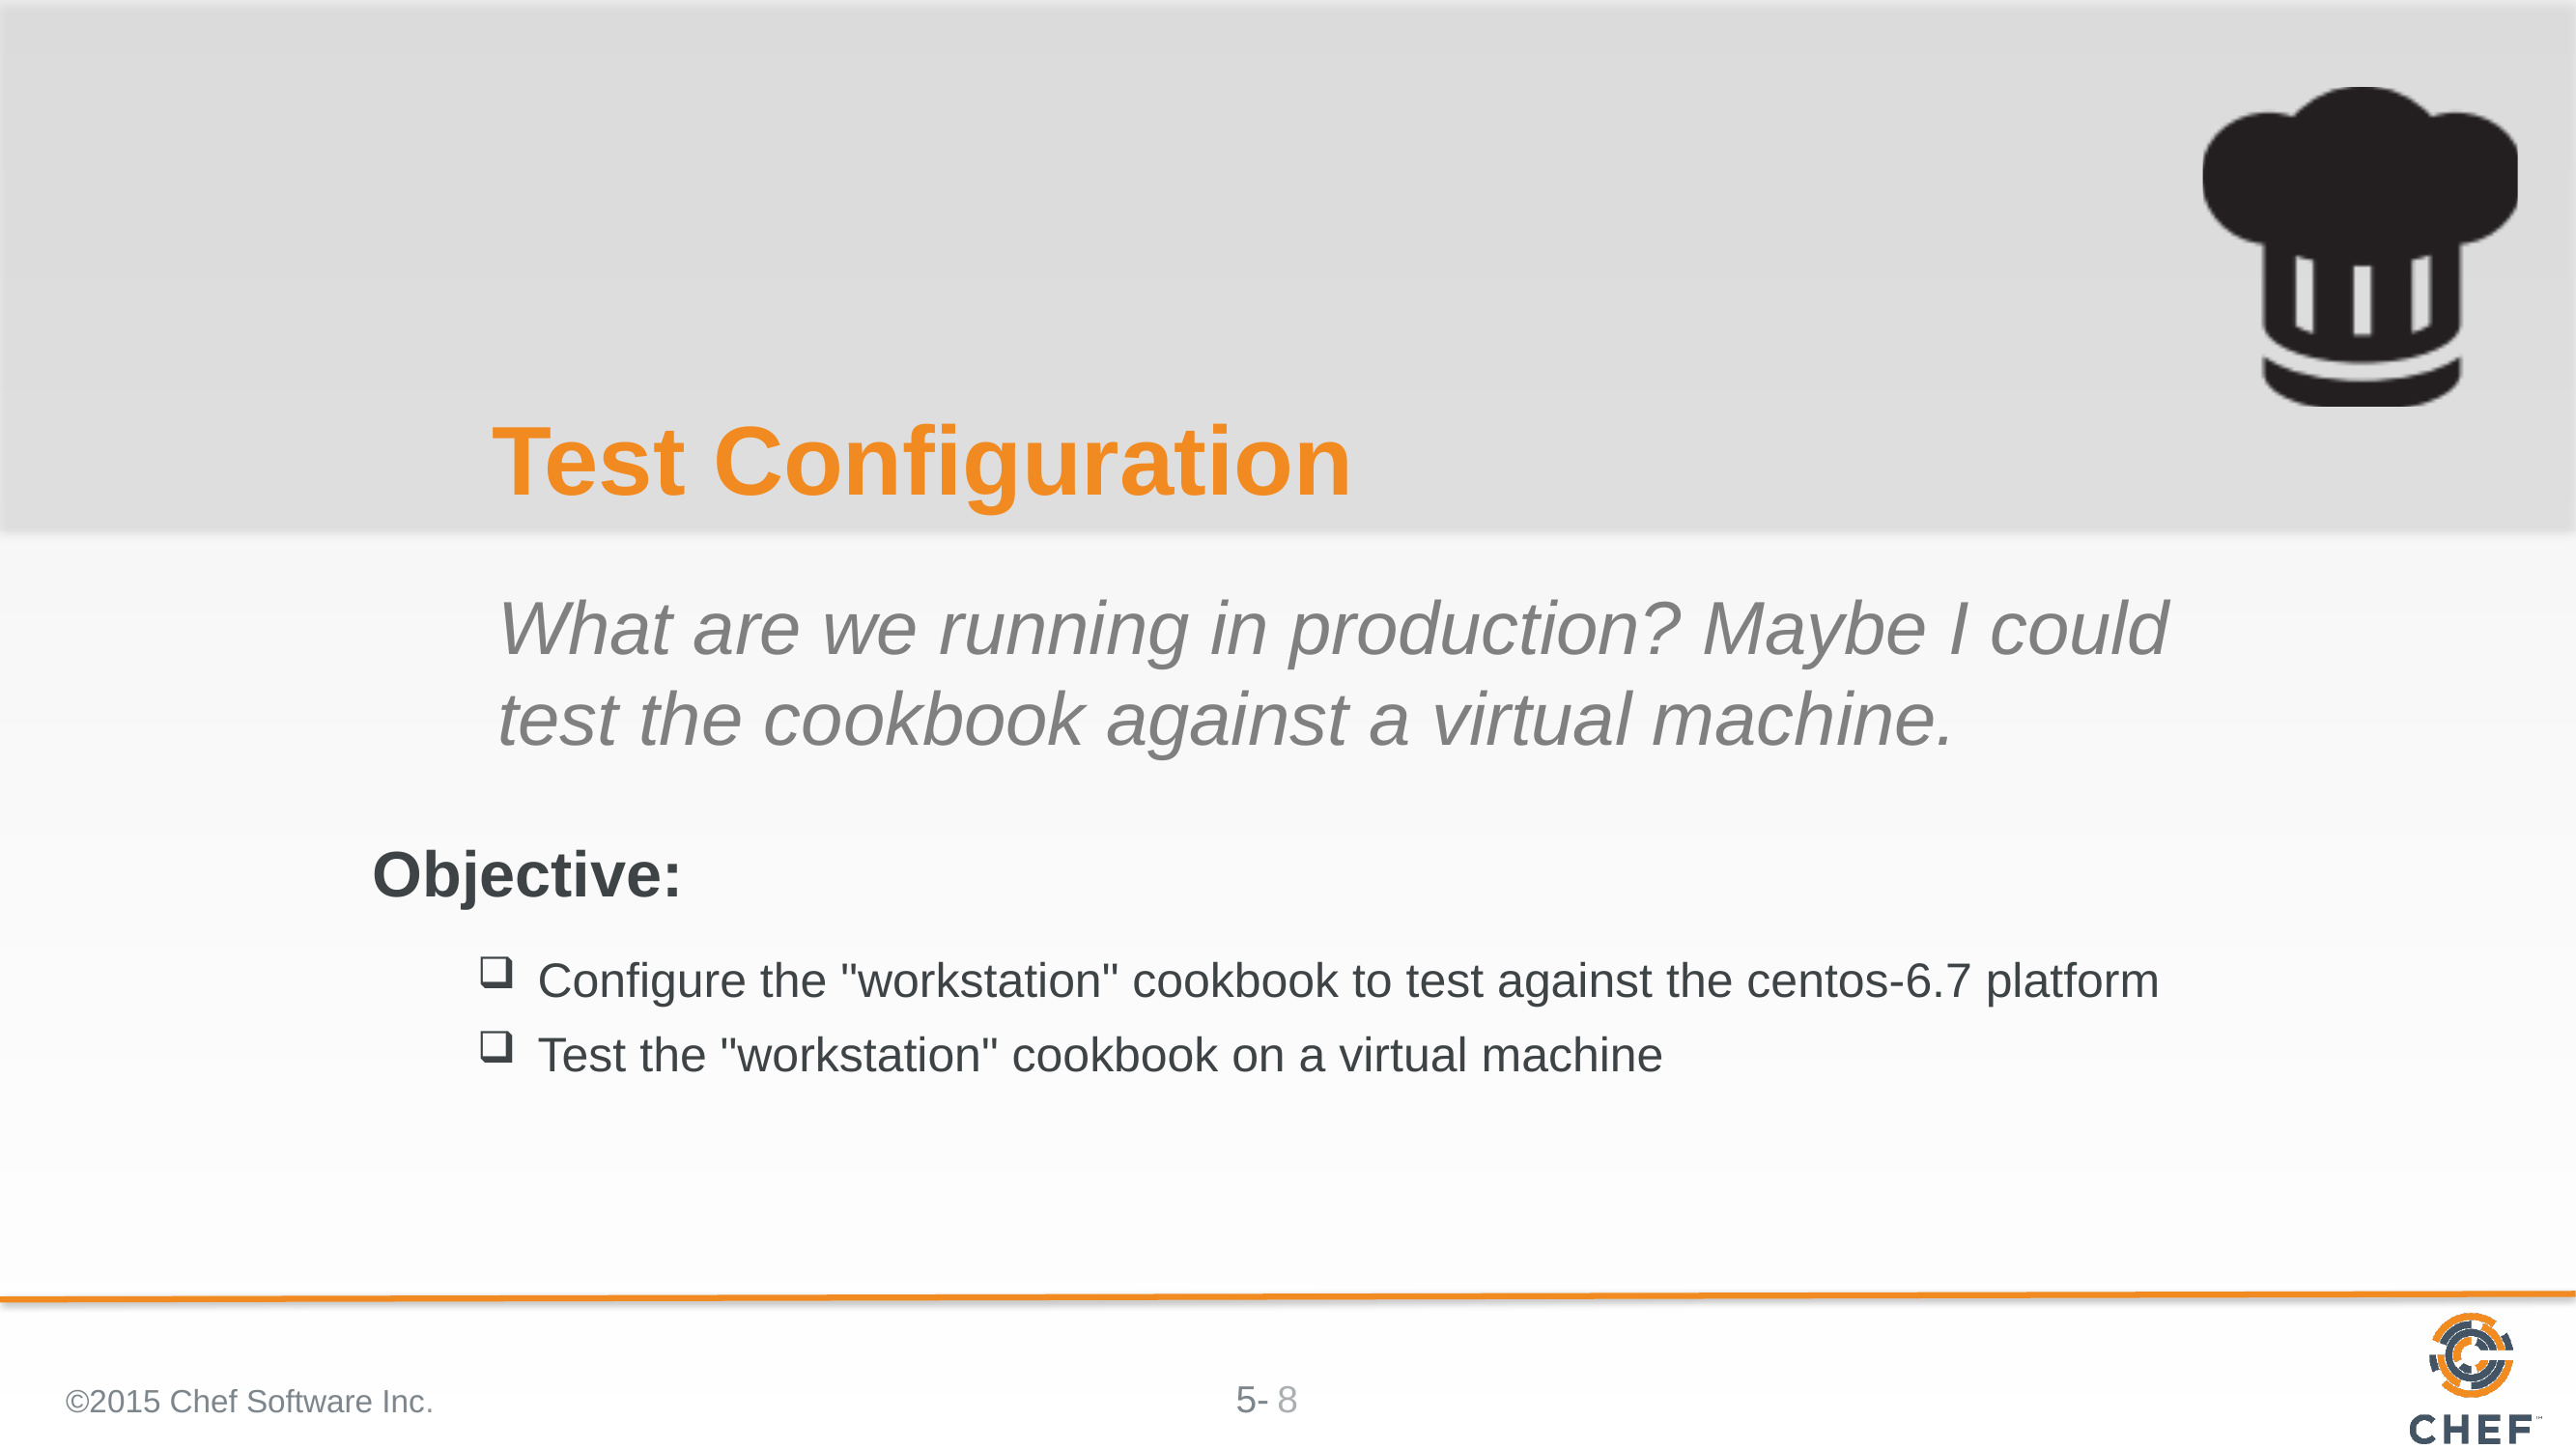

# Test Configuration
What are we running in production? Maybe I could test the cookbook against a virtual machine.
Configure the "workstation" cookbook to test against the centos-6.7 platform
Test the "workstation" cookbook on a virtual machine
©2015 Chef Software Inc.
8